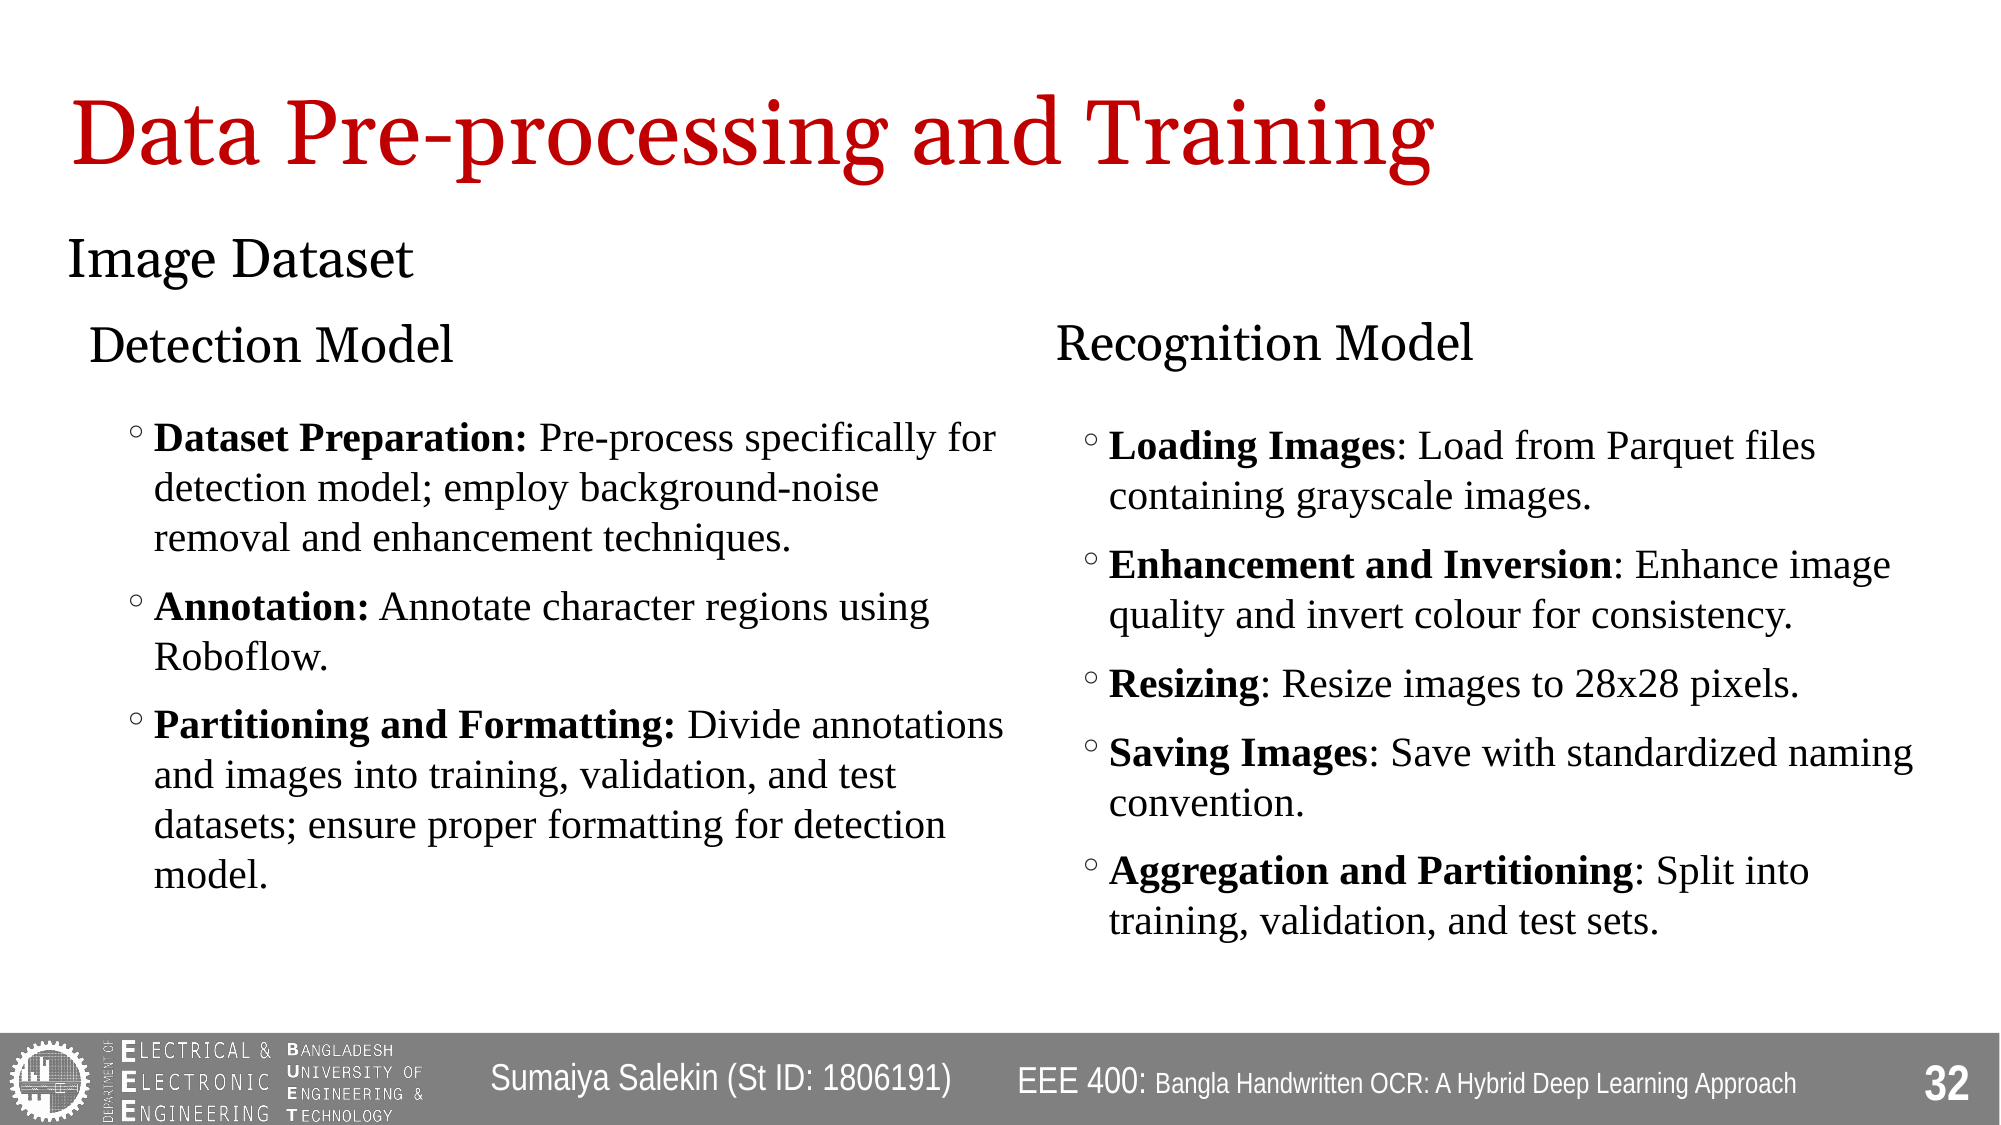

# Data Pre-processing and Training
Image Dataset
Recognition Model
Detection Model
Dataset Preparation: Pre-process specifically for detection model; employ background-noise removal and enhancement techniques.
Annotation: Annotate character regions using Roboflow.
Partitioning and Formatting: Divide annotations and images into training, validation, and test datasets; ensure proper formatting for detection model.
Loading Images: Load from Parquet files containing grayscale images.
Enhancement and Inversion: Enhance image quality and invert colour for consistency.
Resizing: Resize images to 28x28 pixels.
Saving Images: Save with standardized naming convention.
Aggregation and Partitioning: Split into training, validation, and test sets.
Sumaiya Salekin (St ID: 1806191)
EEE 400: Bangla Handwritten OCR: A Hybrid Deep Learning Approach
32